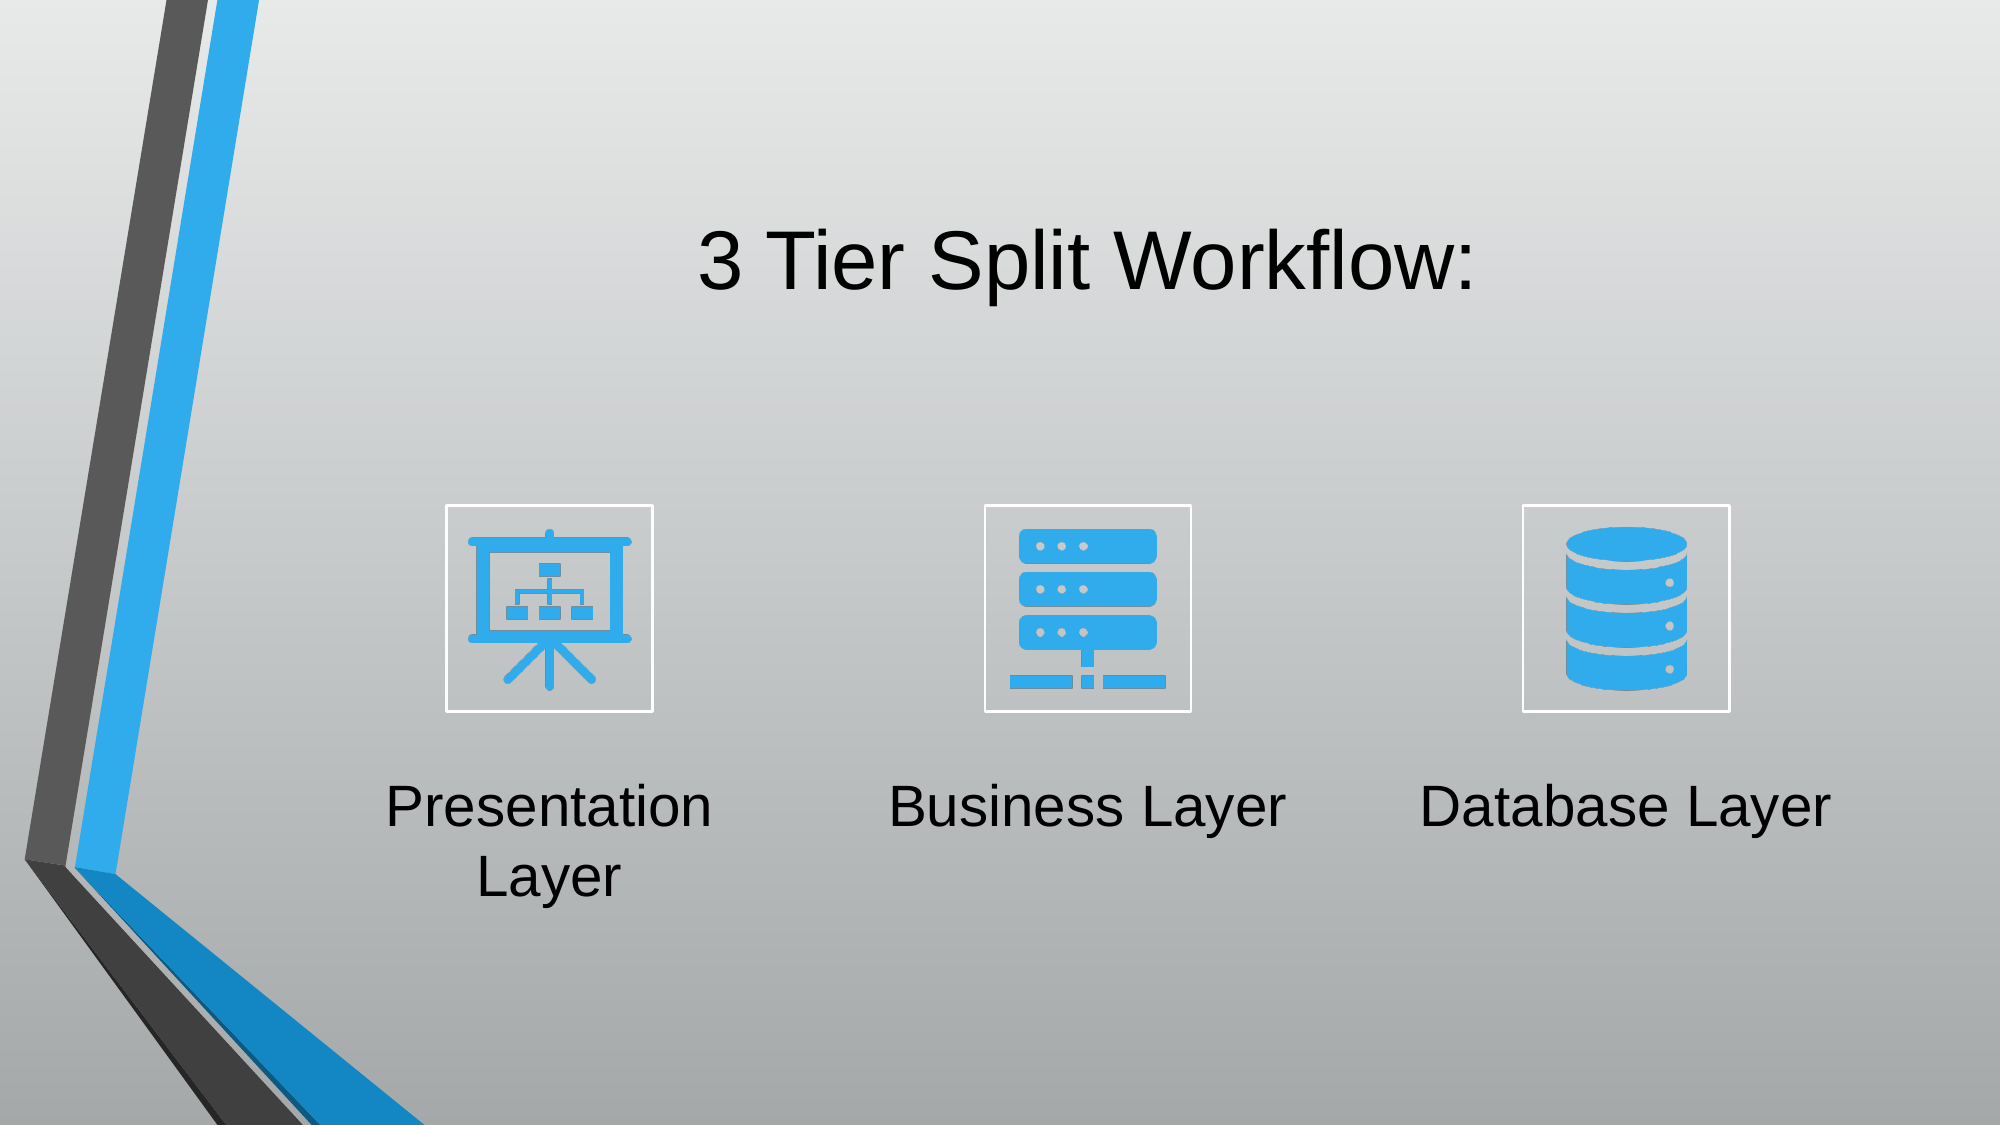

# 3 Tier Split Workflow:
Presentation Layer
Business Layer
Database Layer